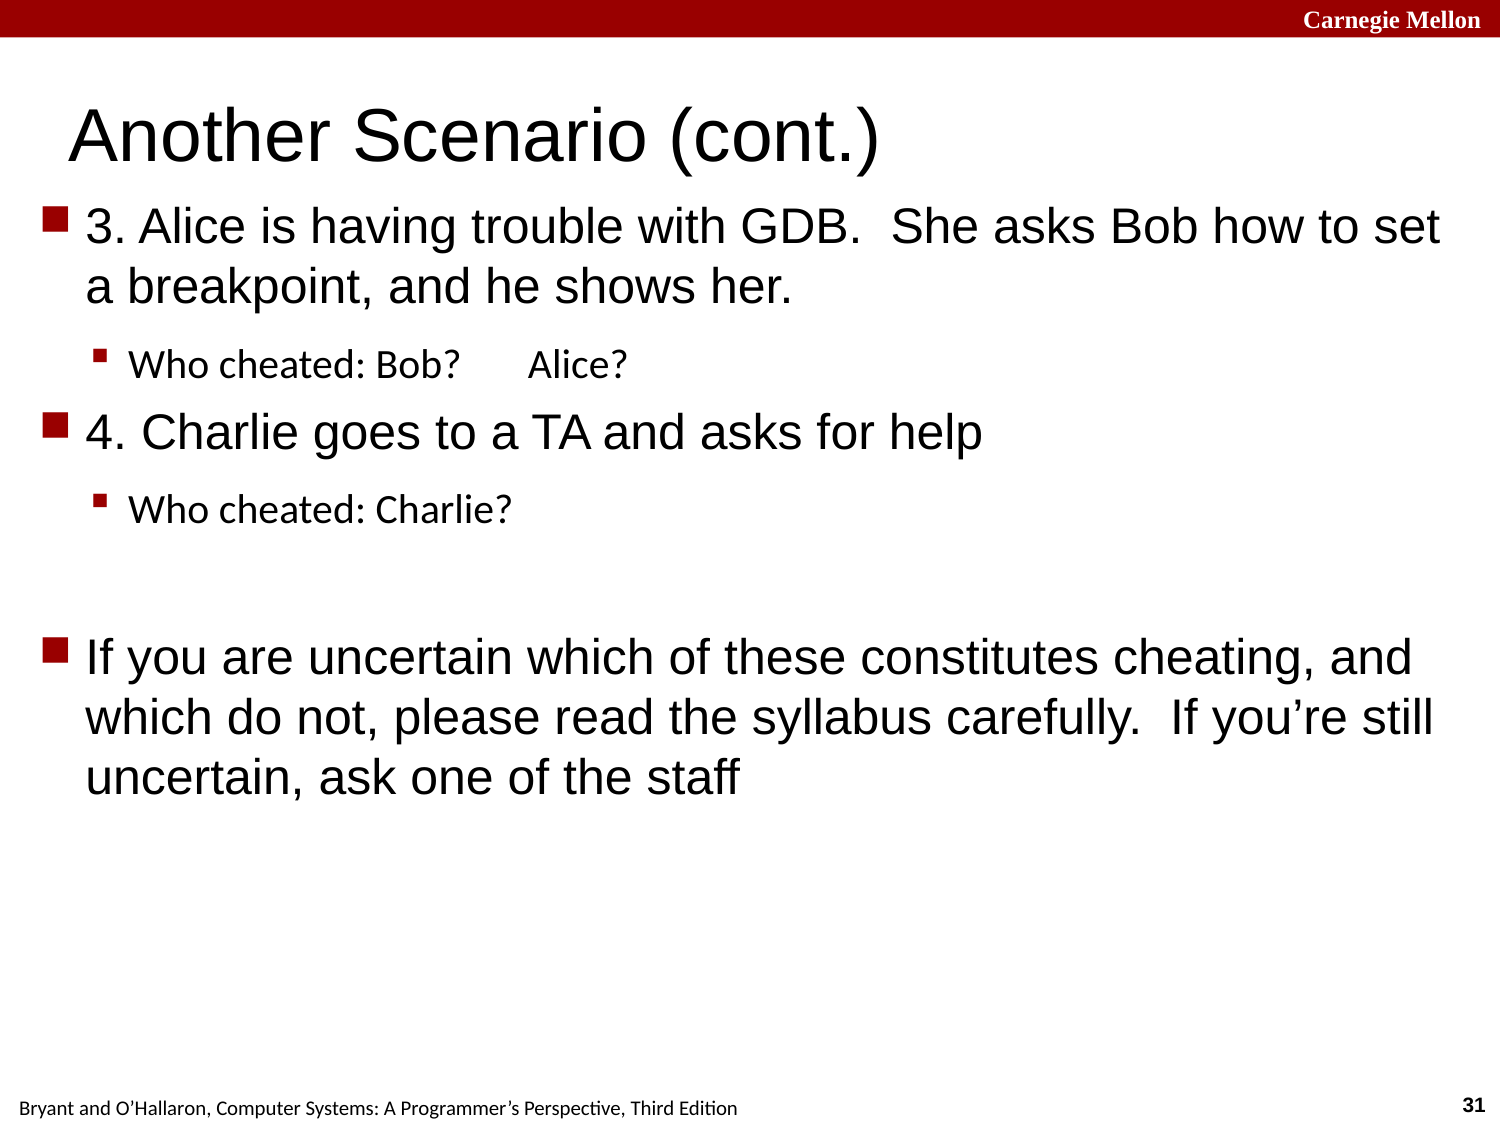

# Another Scenario (cont.)
3. Alice is having trouble with GDB.  She asks Bob how to set a breakpoint, and he shows her.
Who cheated: Bob?       Alice?
4. Charlie goes to a TA and asks for help
Who cheated: Charlie?

If you are uncertain which of these constitutes cheating, and which do not, please read the syllabus carefully.  If you’re still uncertain, ask one of the staff